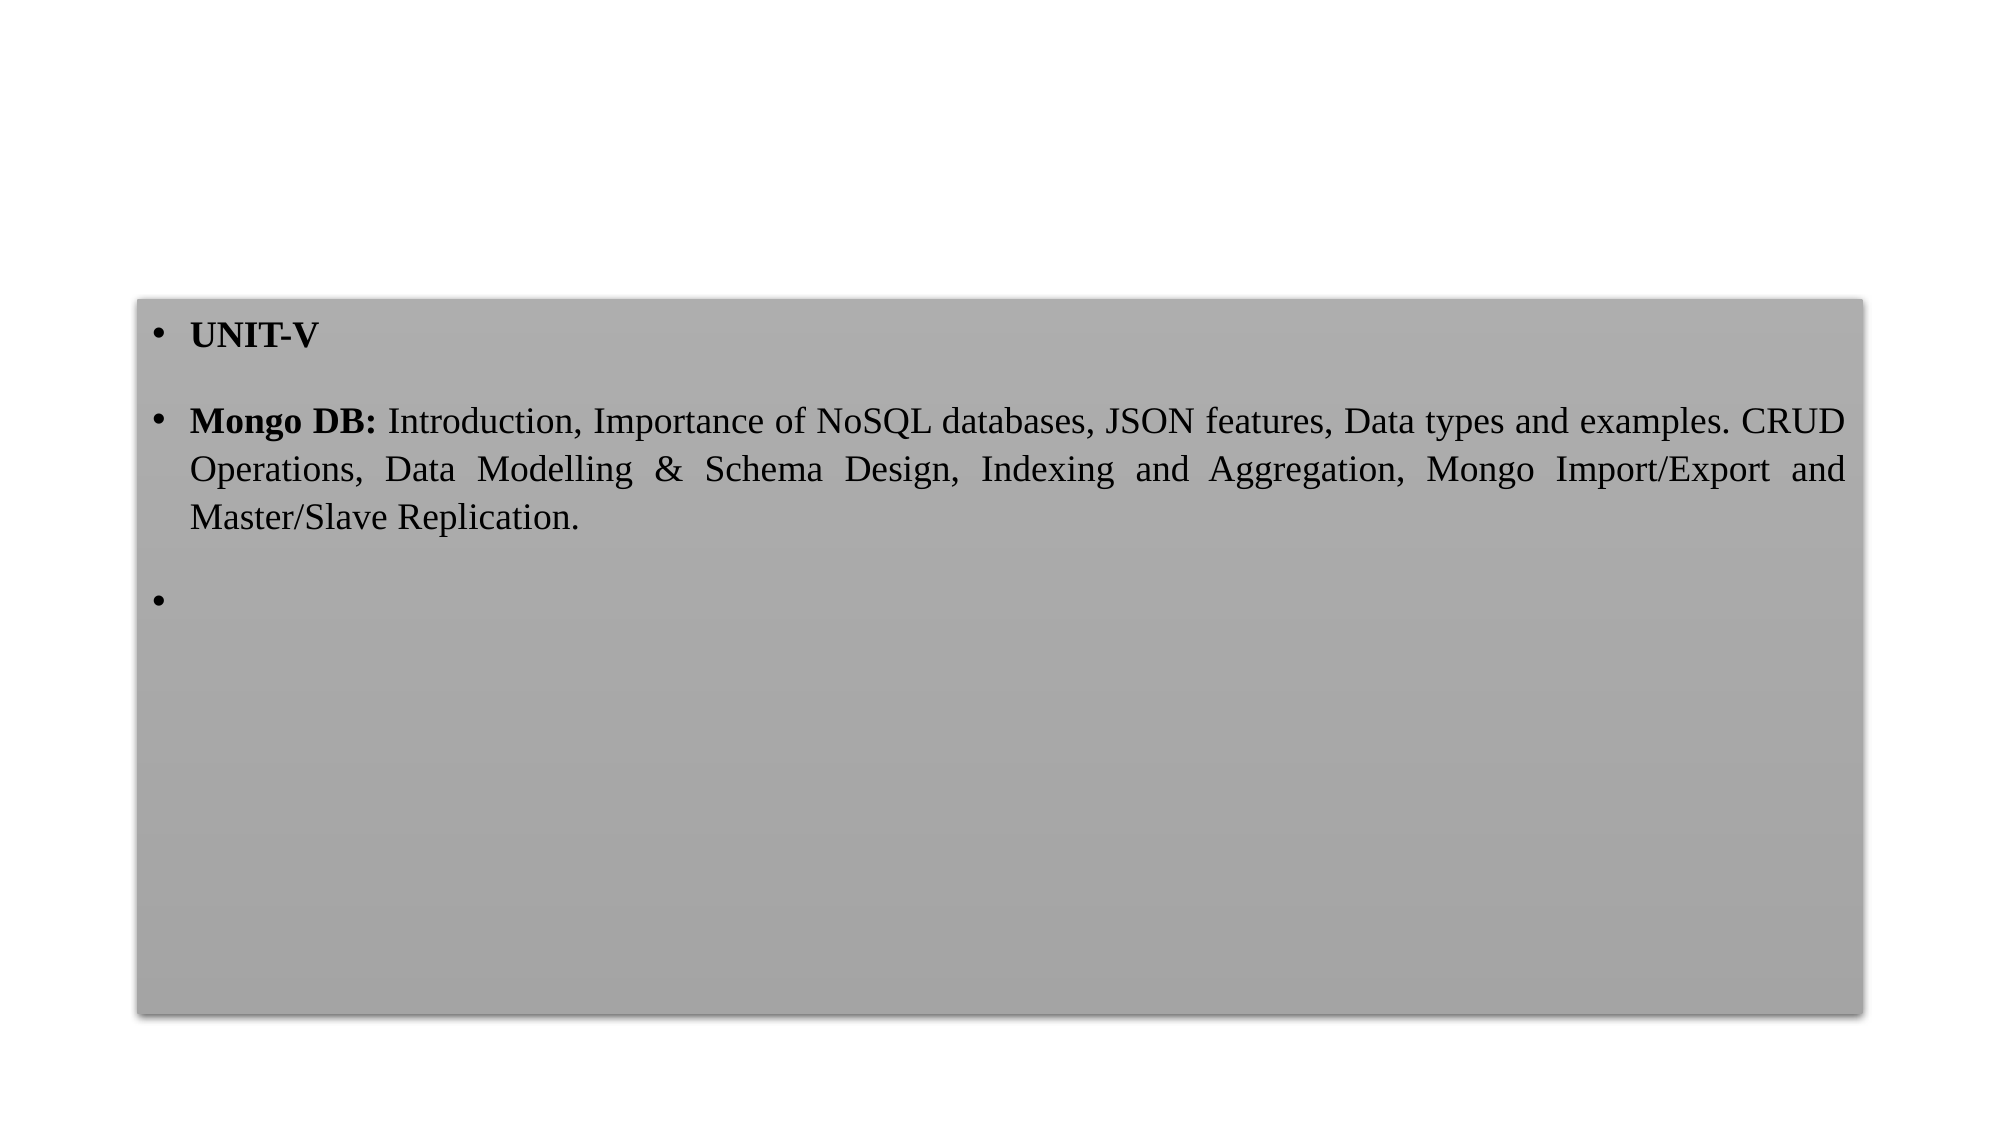

#
UNIT-V
Mongo DB: Introduction, Importance of NoSQL databases, JSON features, Data types and examples. CRUD Operations, Data Modelling & Schema Design, Indexing and Aggregation, Mongo Import/Export and Master/Slave Replication.